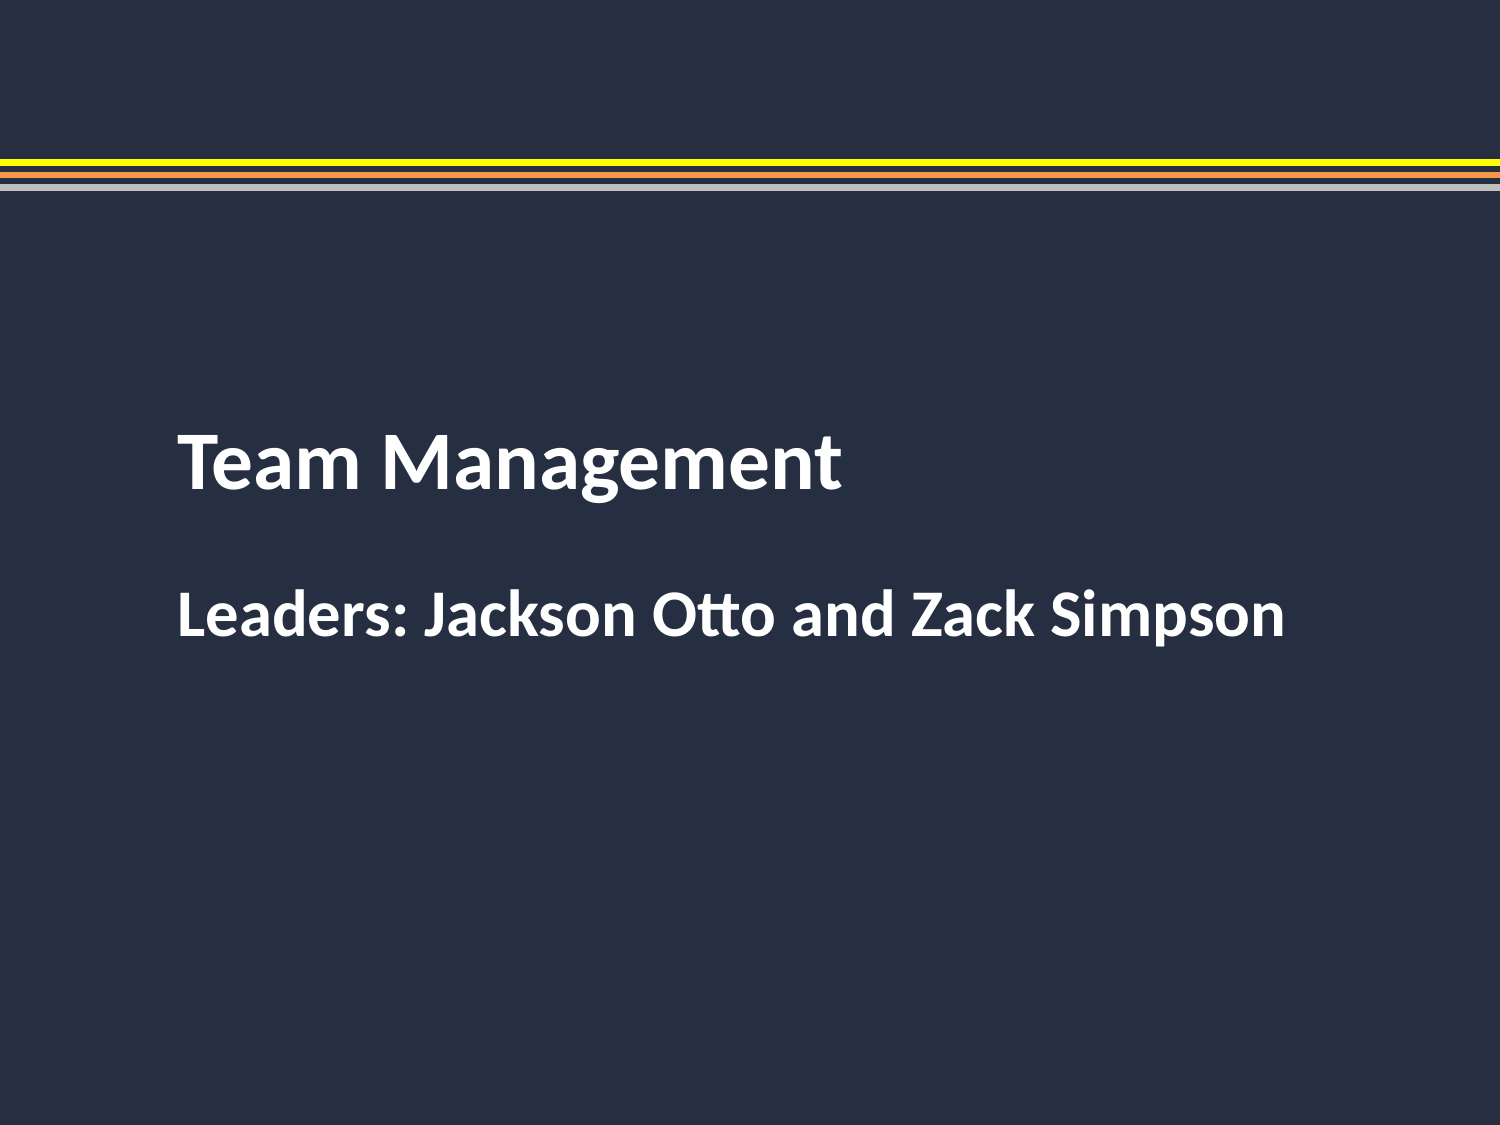

# Team Management
Leaders: Jackson Otto and Zack Simpson